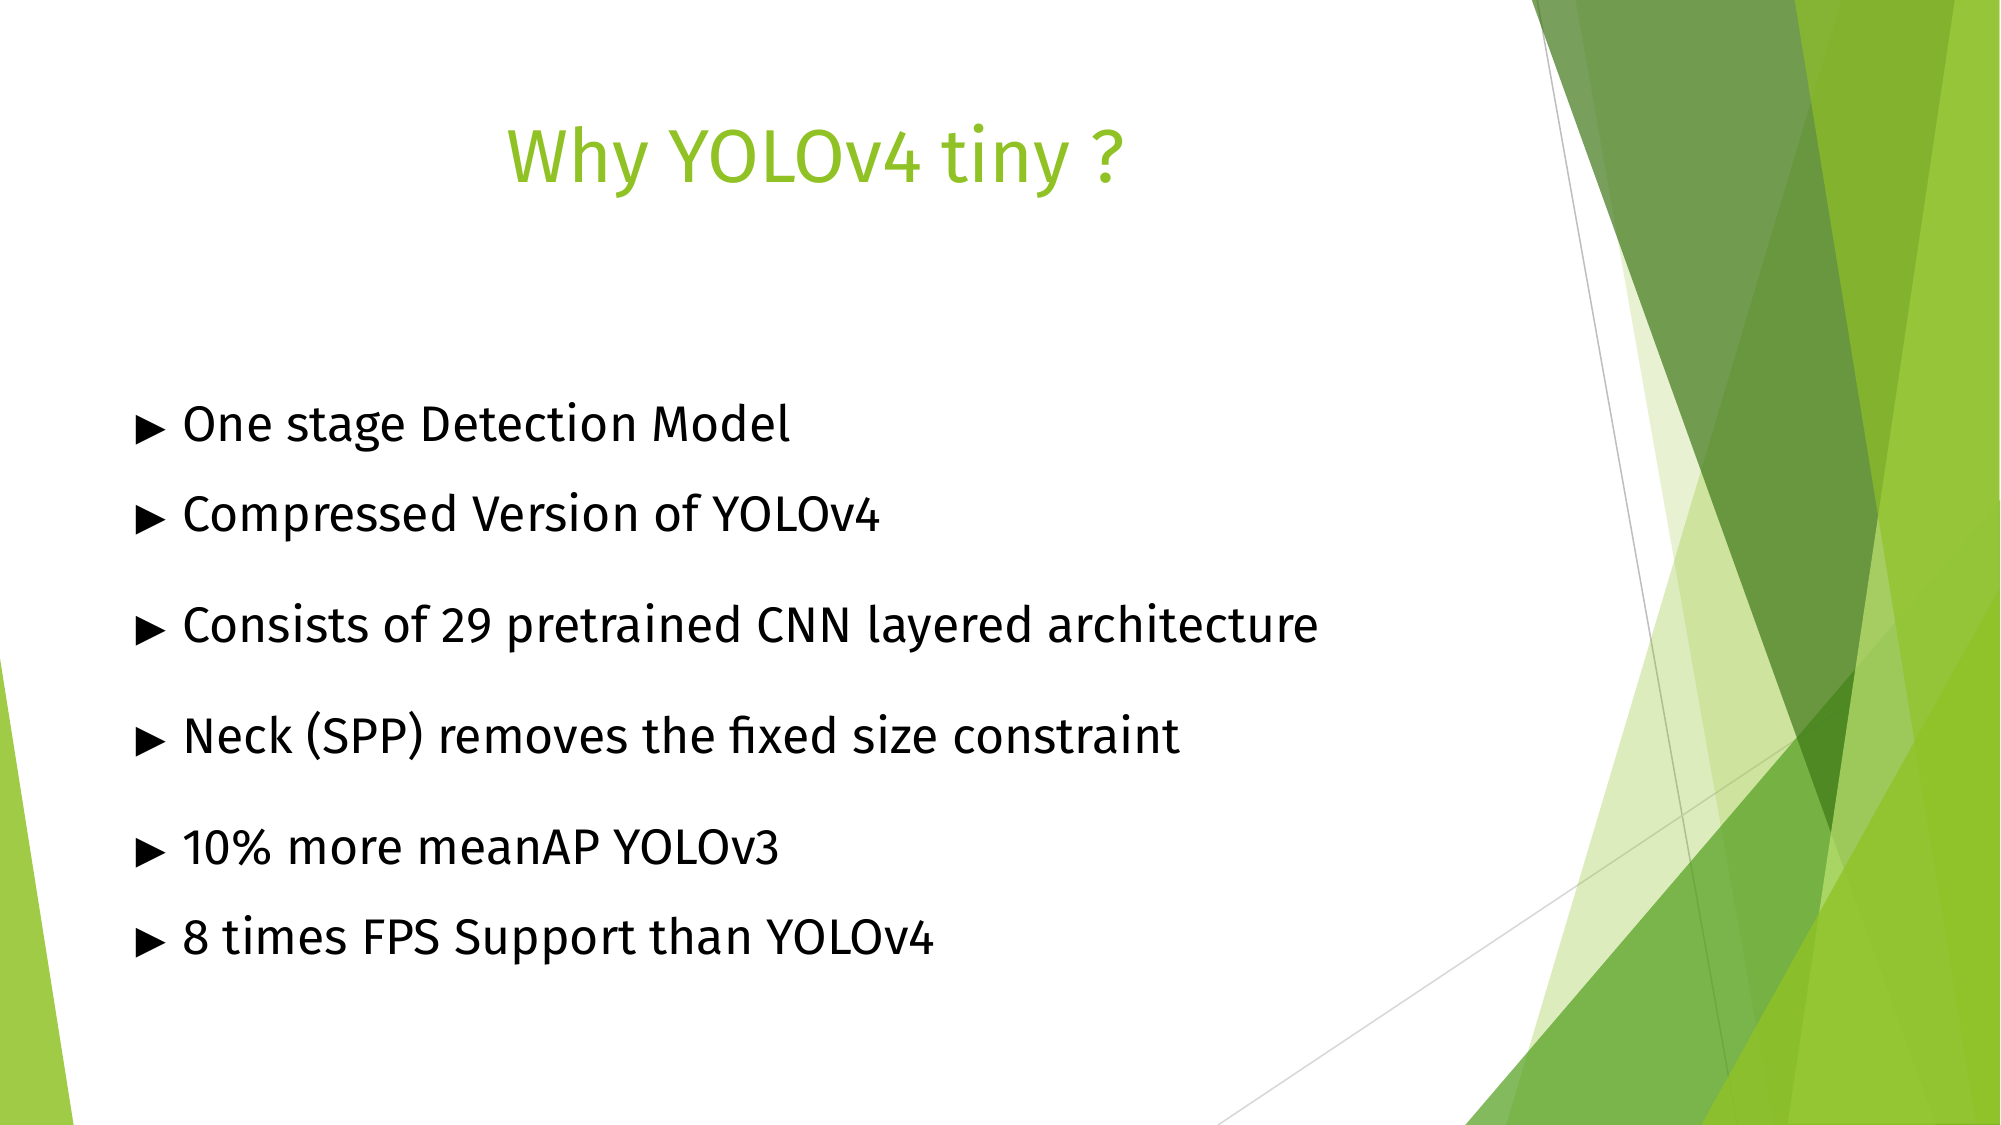

# Why YOLOv4 tiny ?
One stage Detection Model
Compressed Version of YOLOv4
Consists of 29 pretrained CNN layered architecture
Neck (SPP) removes the fixed size constraint
10% more meanAP YOLOv3
8 times FPS Support than YOLOv4